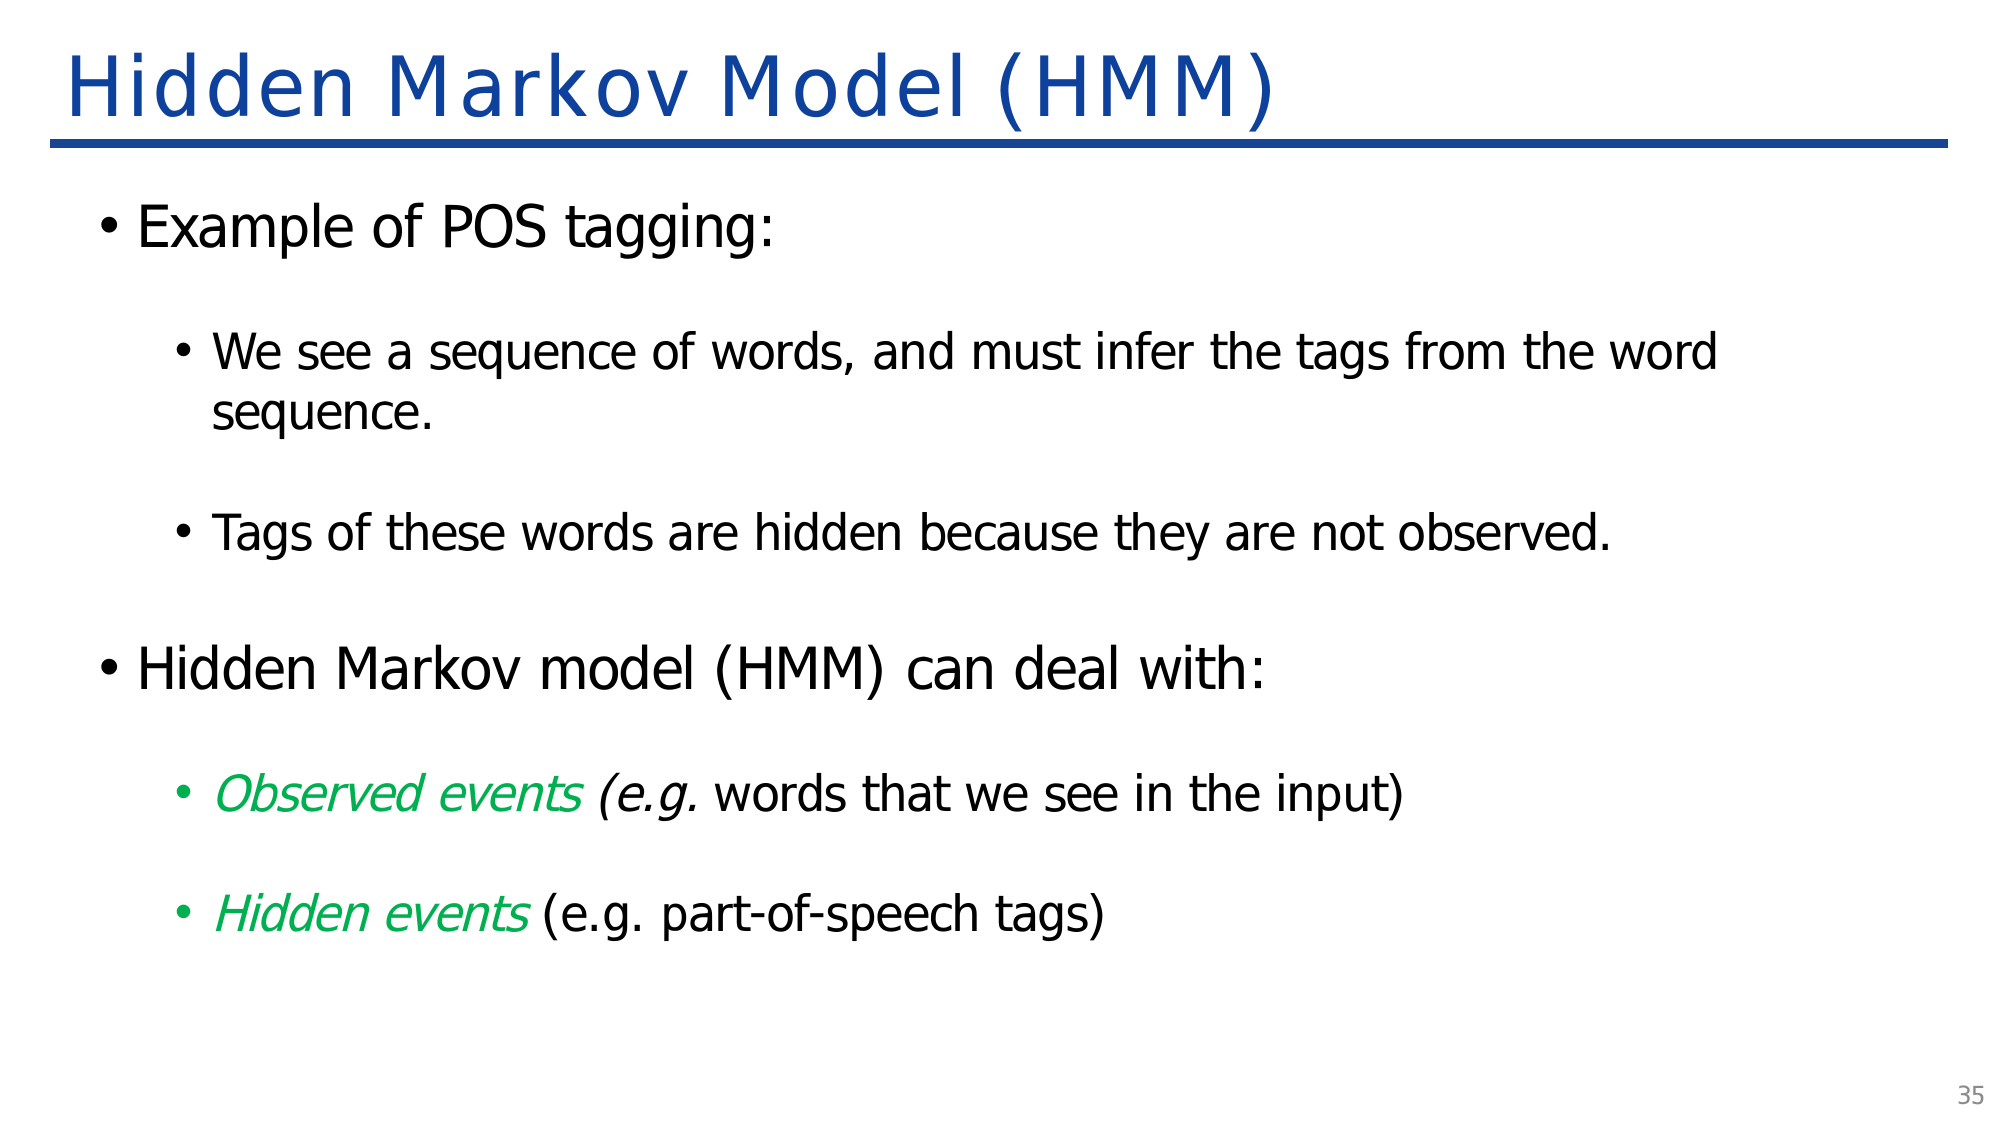

# Hidden Markov Model (HMM)
Example of POS tagging:
We see a sequence of words, and must infer the tags from the word sequence.
Tags of these words are hidden because they are not observed.
Hidden Markov model (HMM) can deal with:
Observed events (e.g. words that we see in the input)
Hidden events (e.g. part-of-speech tags)
35